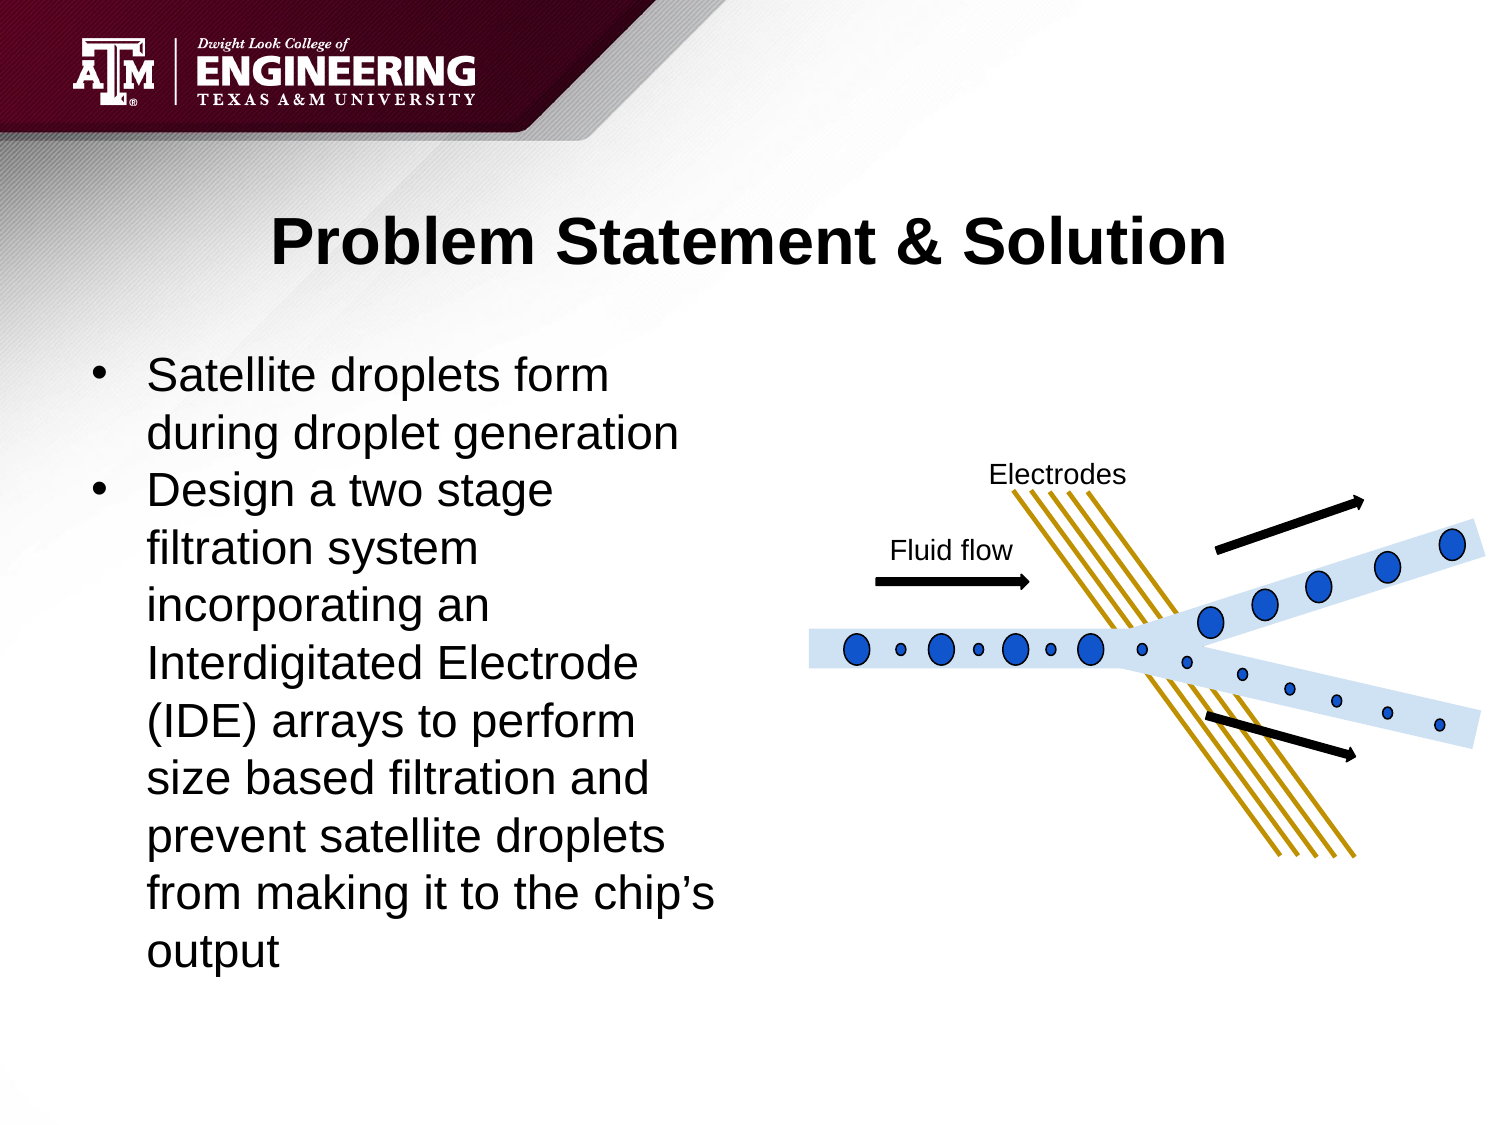

# Problem Statement & Solution
Satellite droplets form during droplet generation
Design a two stage filtration system incorporating an Interdigitated Electrode (IDE) arrays to perform size based filtration and prevent satellite droplets from making it to the chip’s output
Electrodes
Fluid flow